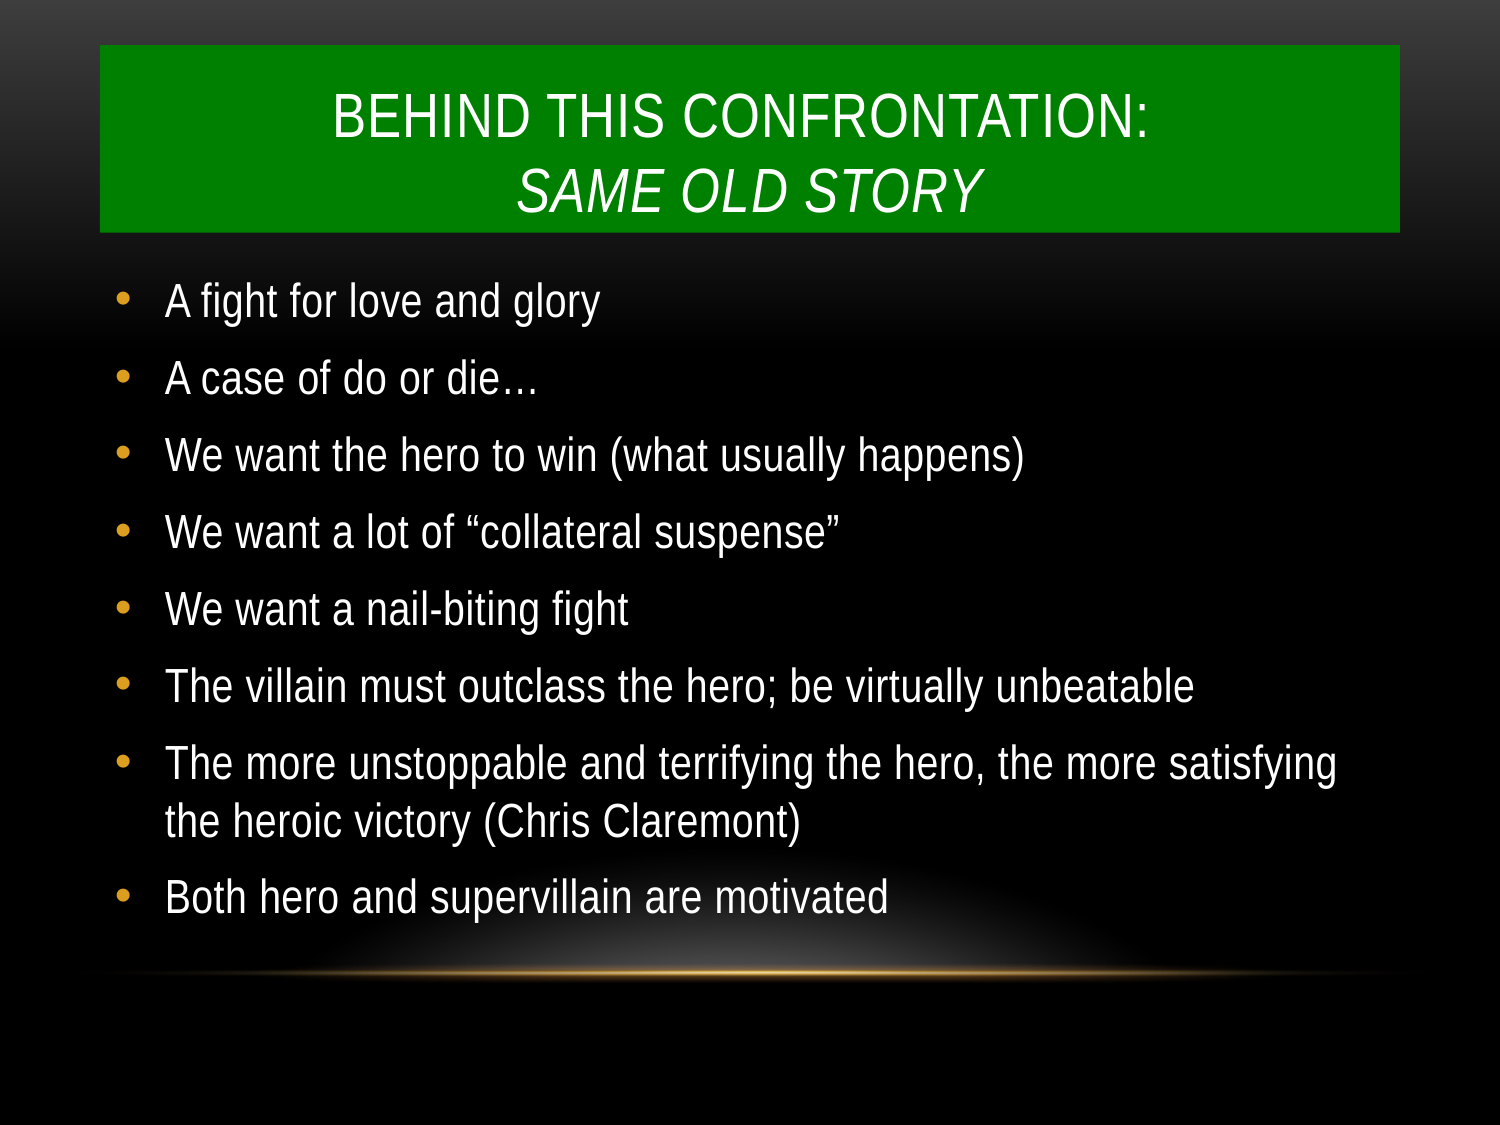

# behind this Confrontation: same Old Story
A fight for love and glory
A case of do or die…
We want the hero to win (what usually happens)
We want a lot of “collateral suspense”
We want a nail-biting fight
The villain must outclass the hero; be virtually unbeatable
The more unstoppable and terrifying the hero, the more satisfying the heroic victory (Chris Claremont)
Both hero and supervillain are motivated